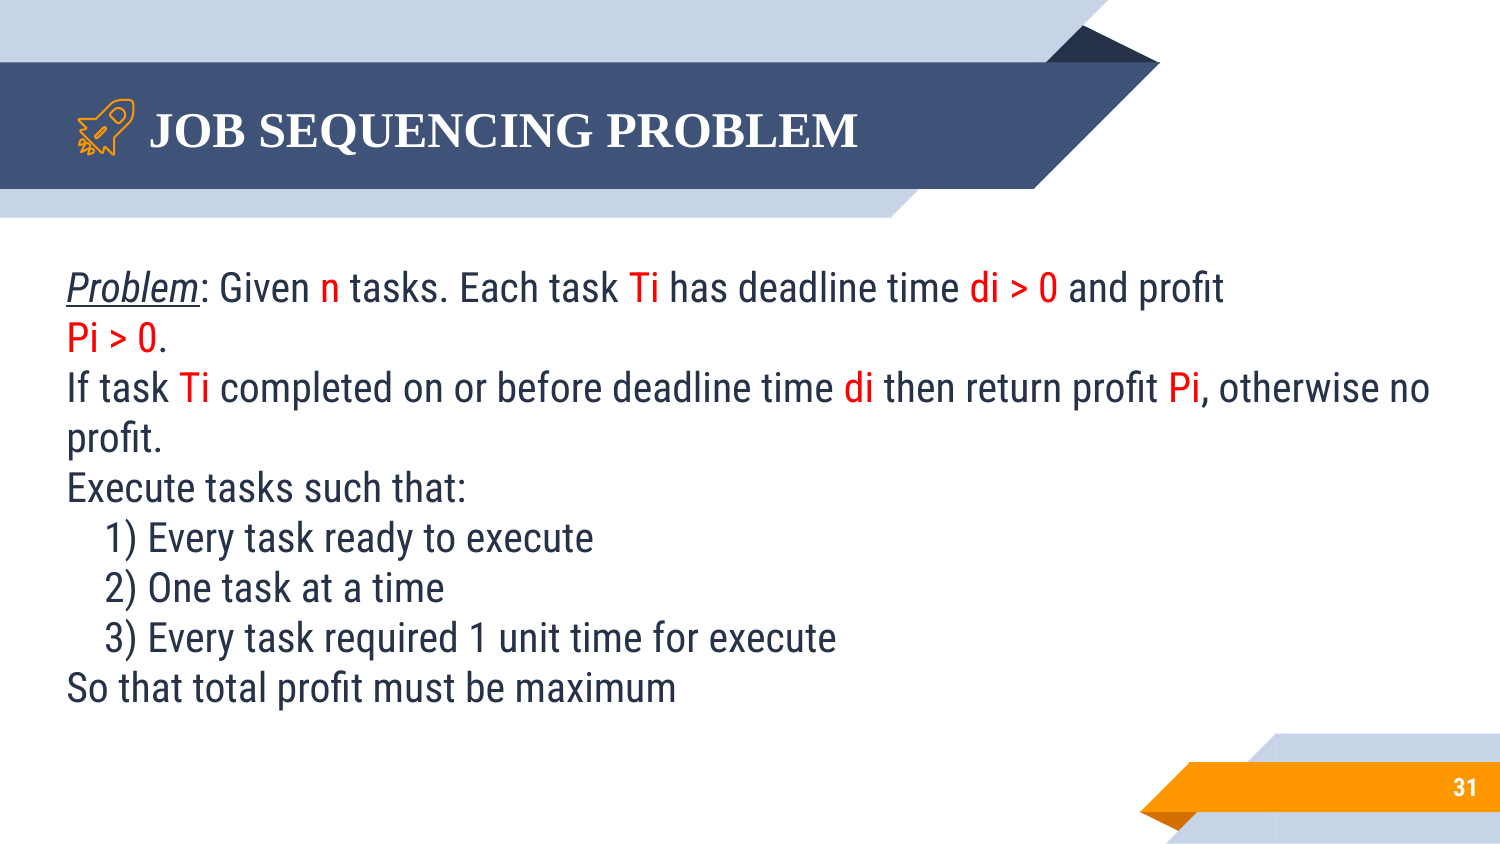

# JOB SEQUENCING PROBLEM

Problem: Given n tasks. Each task Ti has deadline time di > 0 and profit
Pi > 0.
If task Ti completed on or before deadline time di then return profit Pi, otherwise no profit.
Execute tasks such that:
    1) Every task ready to execute
    2) One task at a time
    3) Every task required 1 unit time for execute
So that total profit must be maximum

31